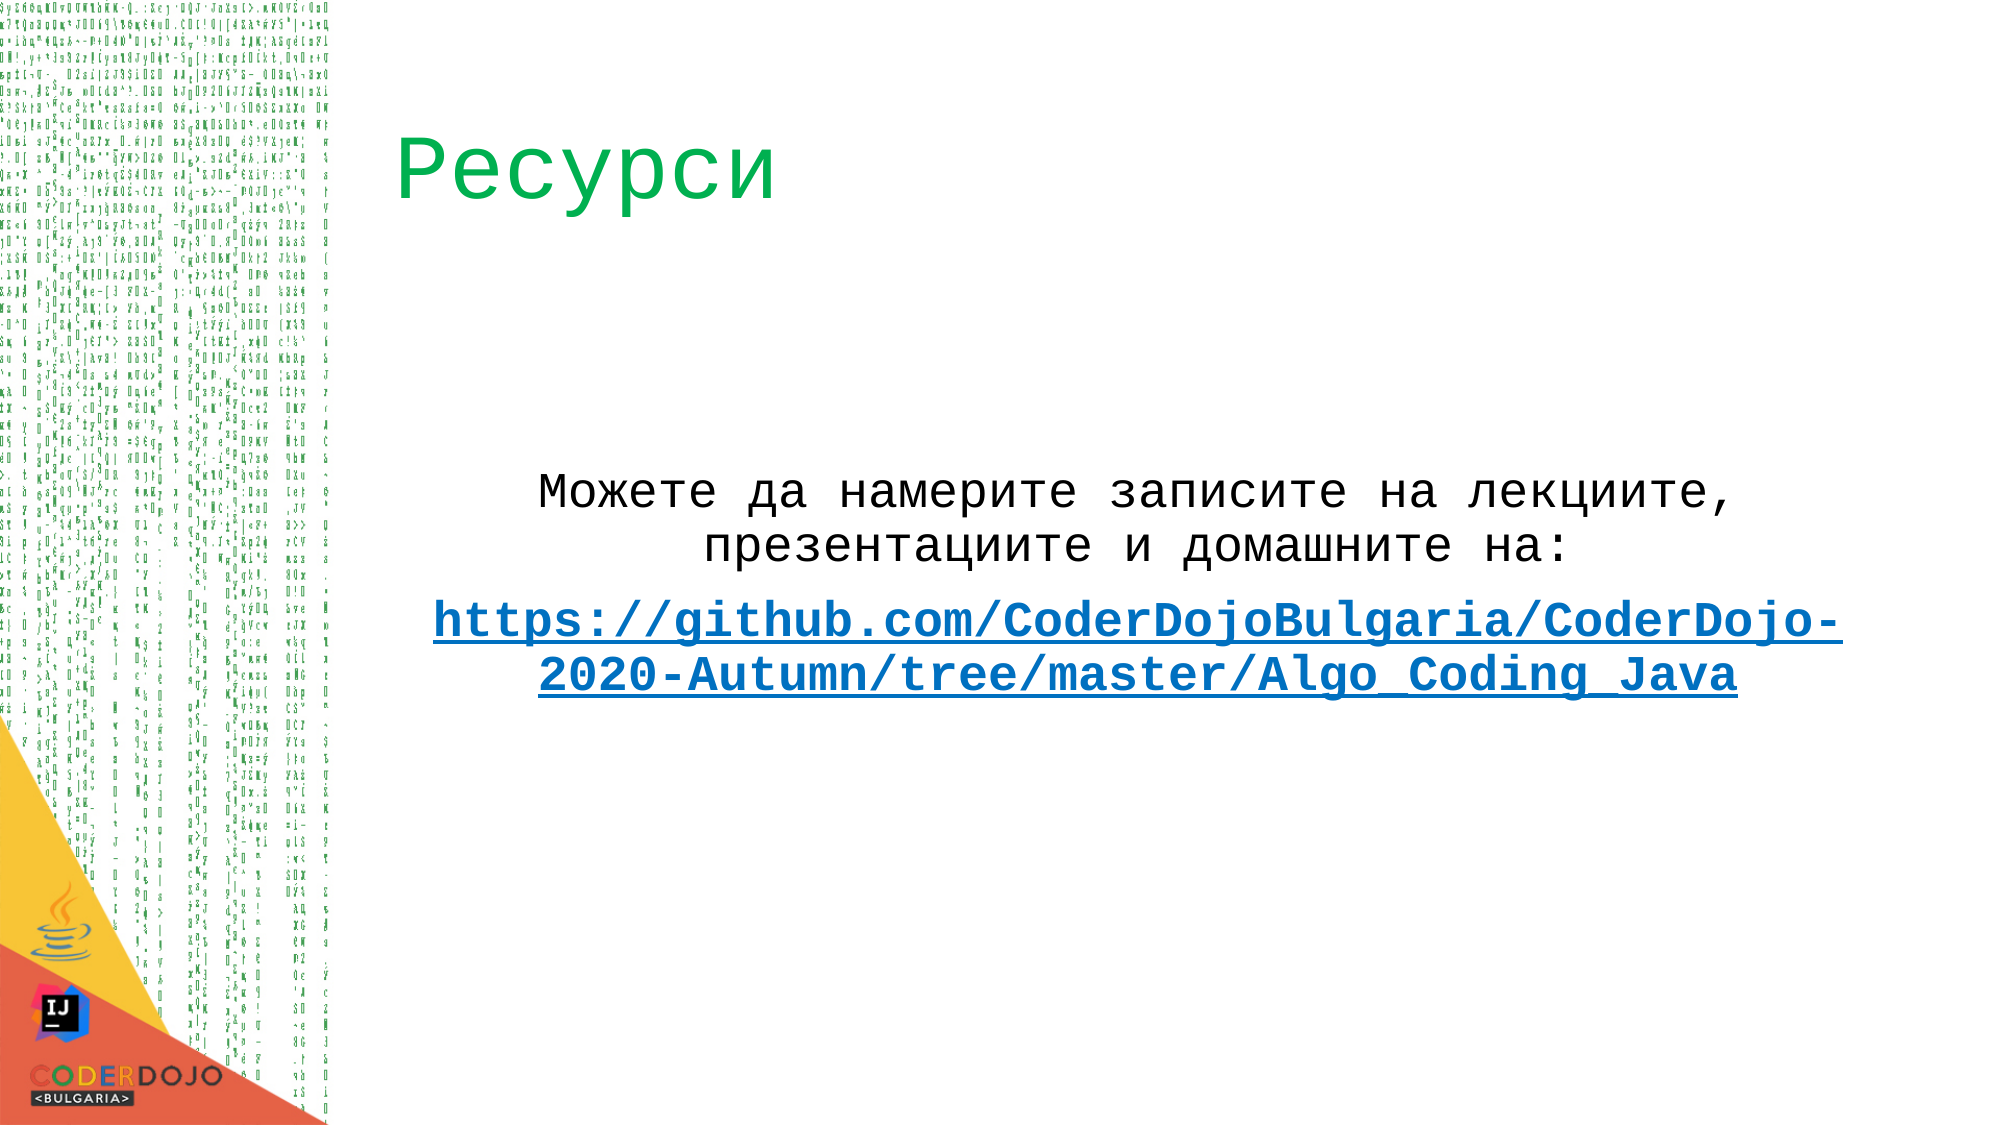

# Ресурси
Можете да намерите записите на лекциите, презентациите и домашните на:
https://github.com/CoderDojoBulgaria/CoderDojo-2020-Autumn/tree/master/Algo_Coding_Java